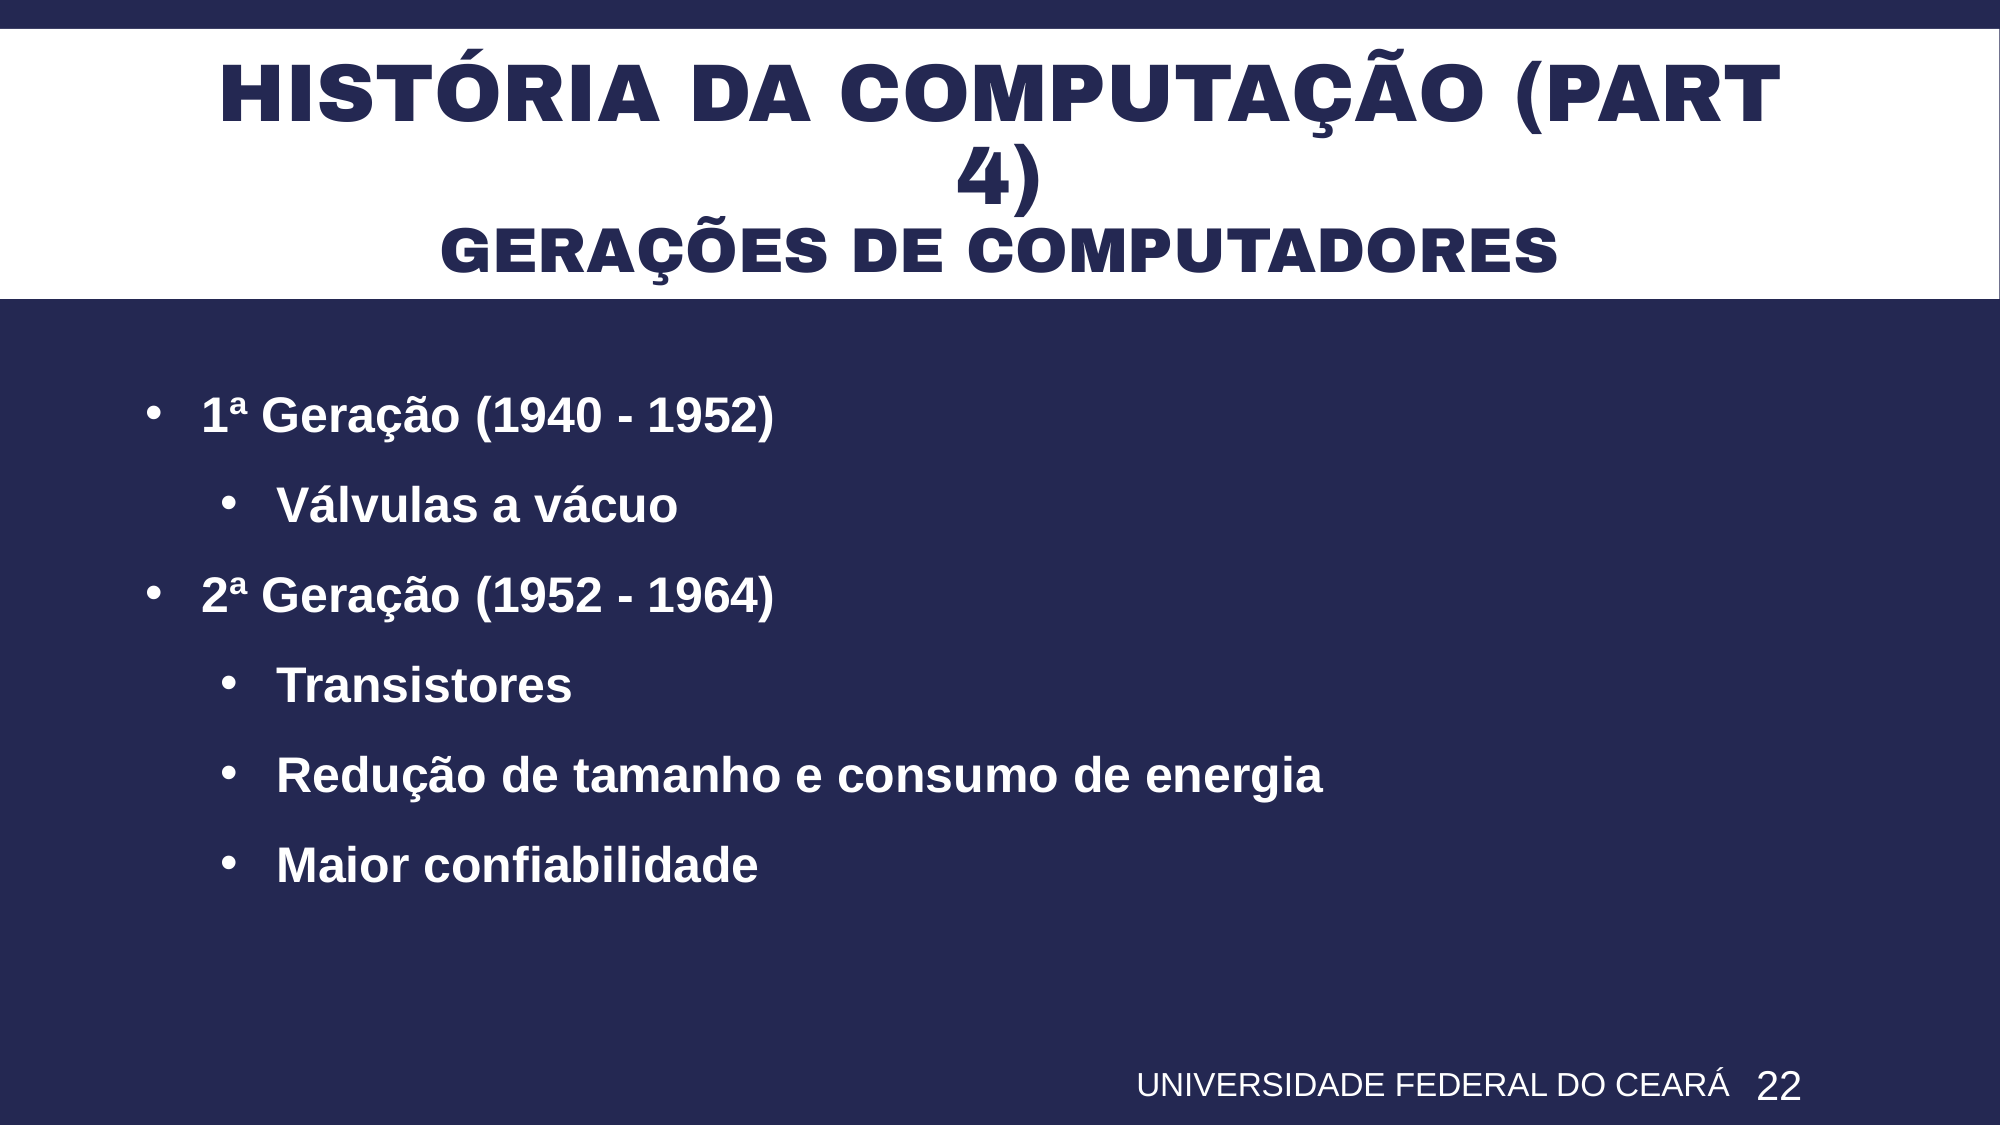

# História da computação (Part 4) GERAÇÕES DE Computadores
1ª Geração (1940 - 1952)
Válvulas a vácuo
2ª Geração (1952 - 1964)
Transistores
Redução de tamanho e consumo de energia
Maior confiabilidade
UNIVERSIDADE FEDERAL DO CEARÁ
22